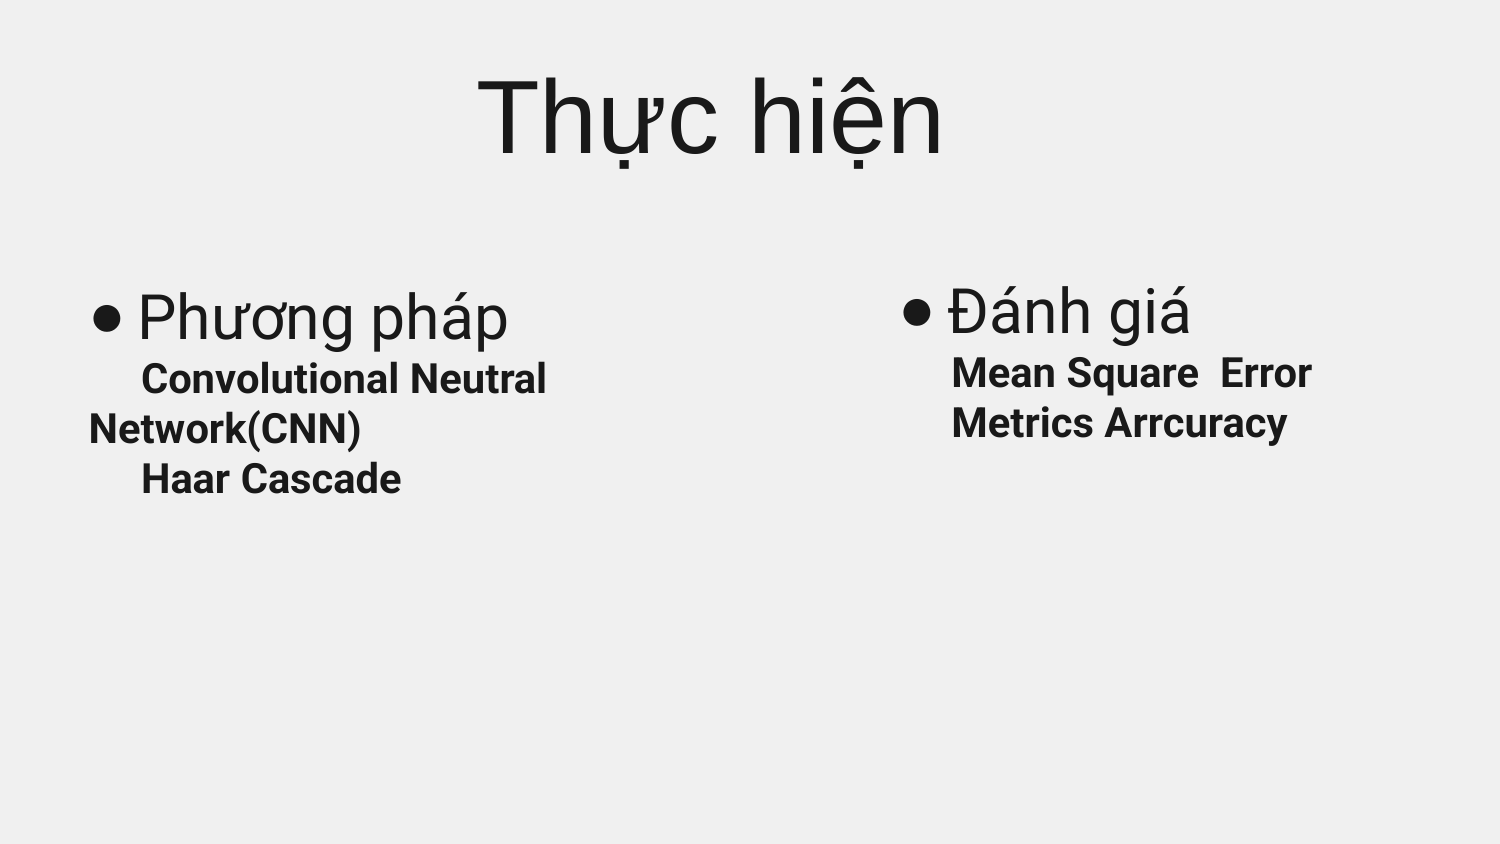

# Thực hiện

Đánh giá
     Mean Square  Error
     Metrics Arrcuracy

Phương pháp
     Convolutional Neutral Network(CNN)
     Haar Cascade